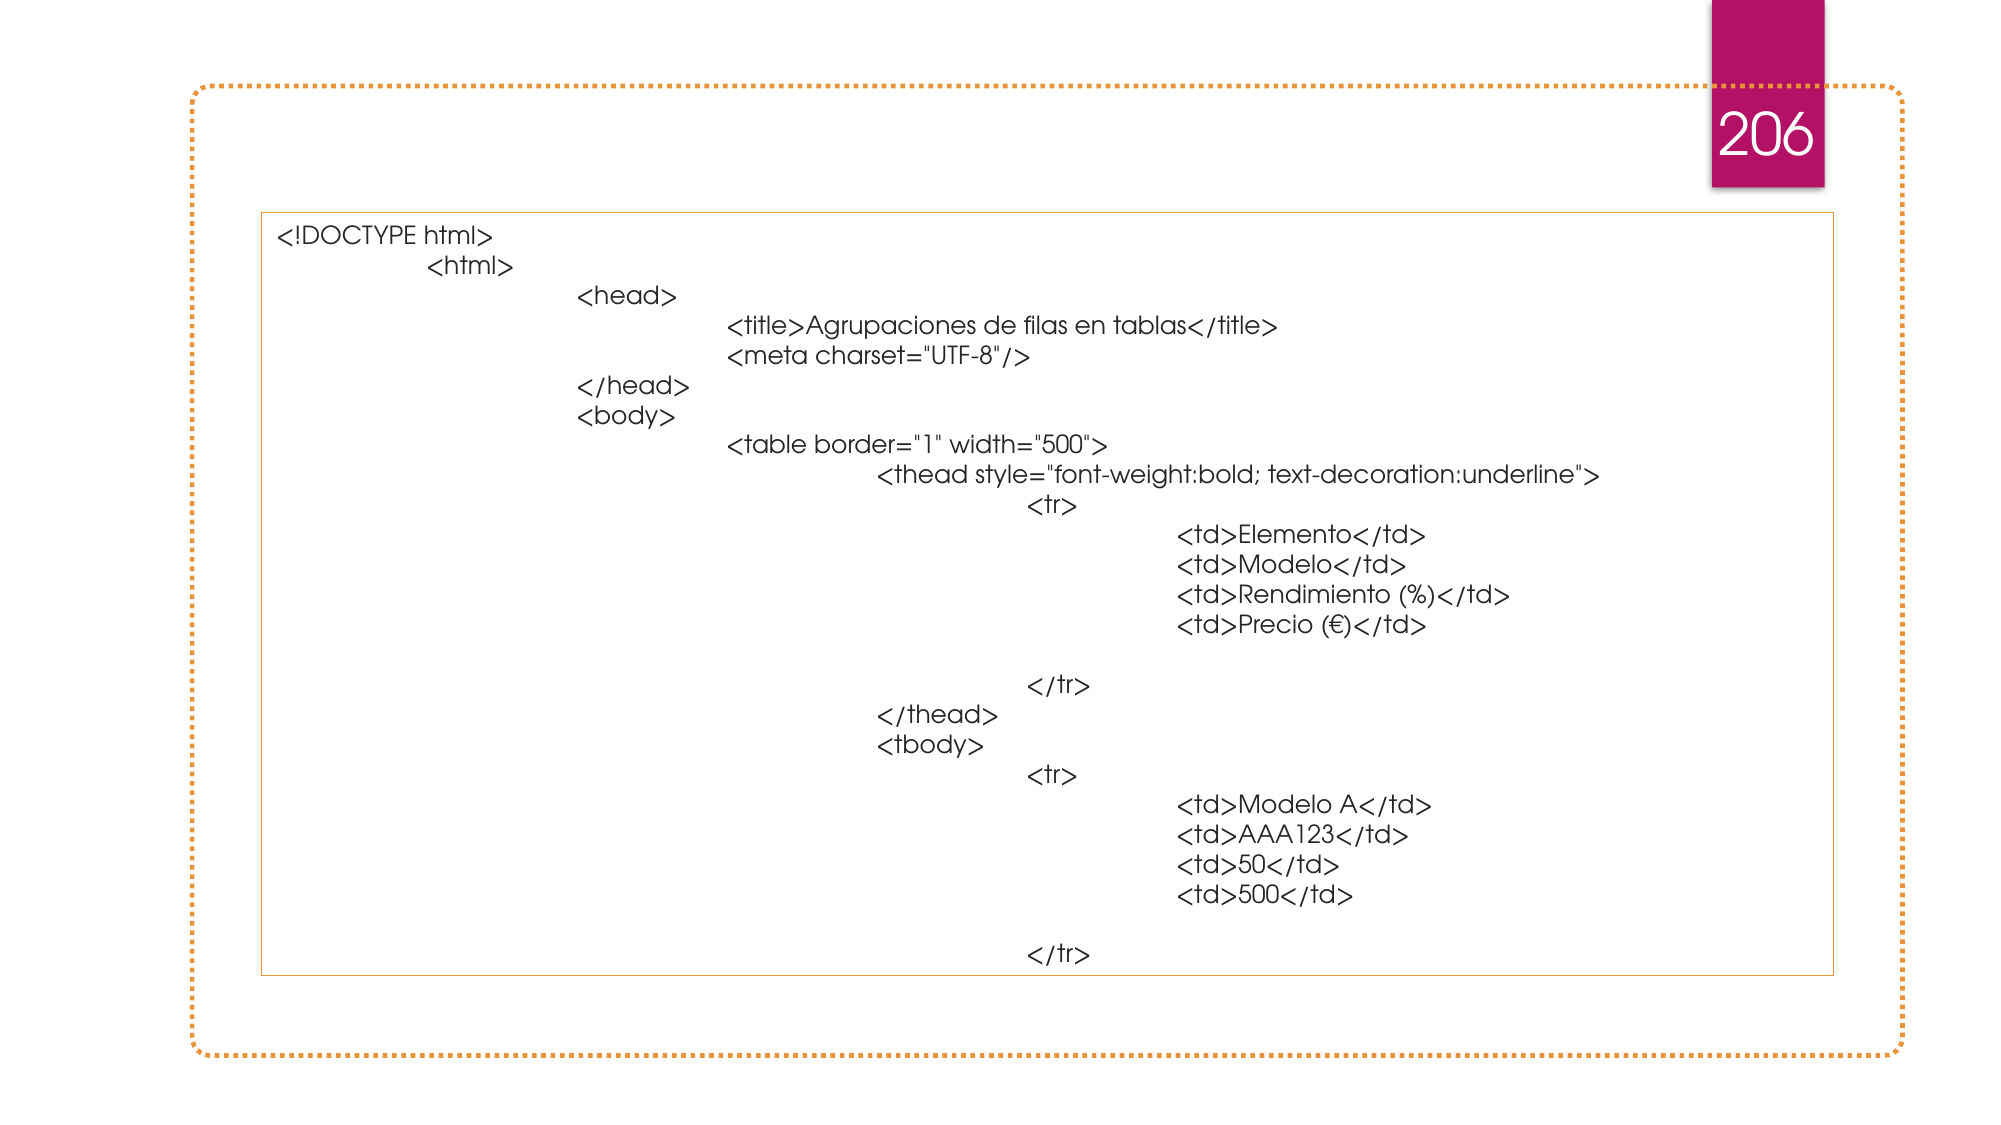

206

<!DOCTYPE html>
	<html>
		<head>
			<title>Agrupaciones de filas en tablas</title>
			<meta charset="UTF-8"/>
		</head>
		<body>
			<table border="1" width="500">
				<thead style="font-weight:bold; text-decoration:underline">
					<tr>
						<td>Elemento</td>
						<td>Modelo</td>
						<td>Rendimiento (%)</td>
						<td>Precio (€)</td>
					</tr>
				</thead>
				<tbody>
					<tr>
						<td>Modelo A</td>
						<td>AAA123</td>
						<td>50</td>
						<td>500</td>
					</tr>